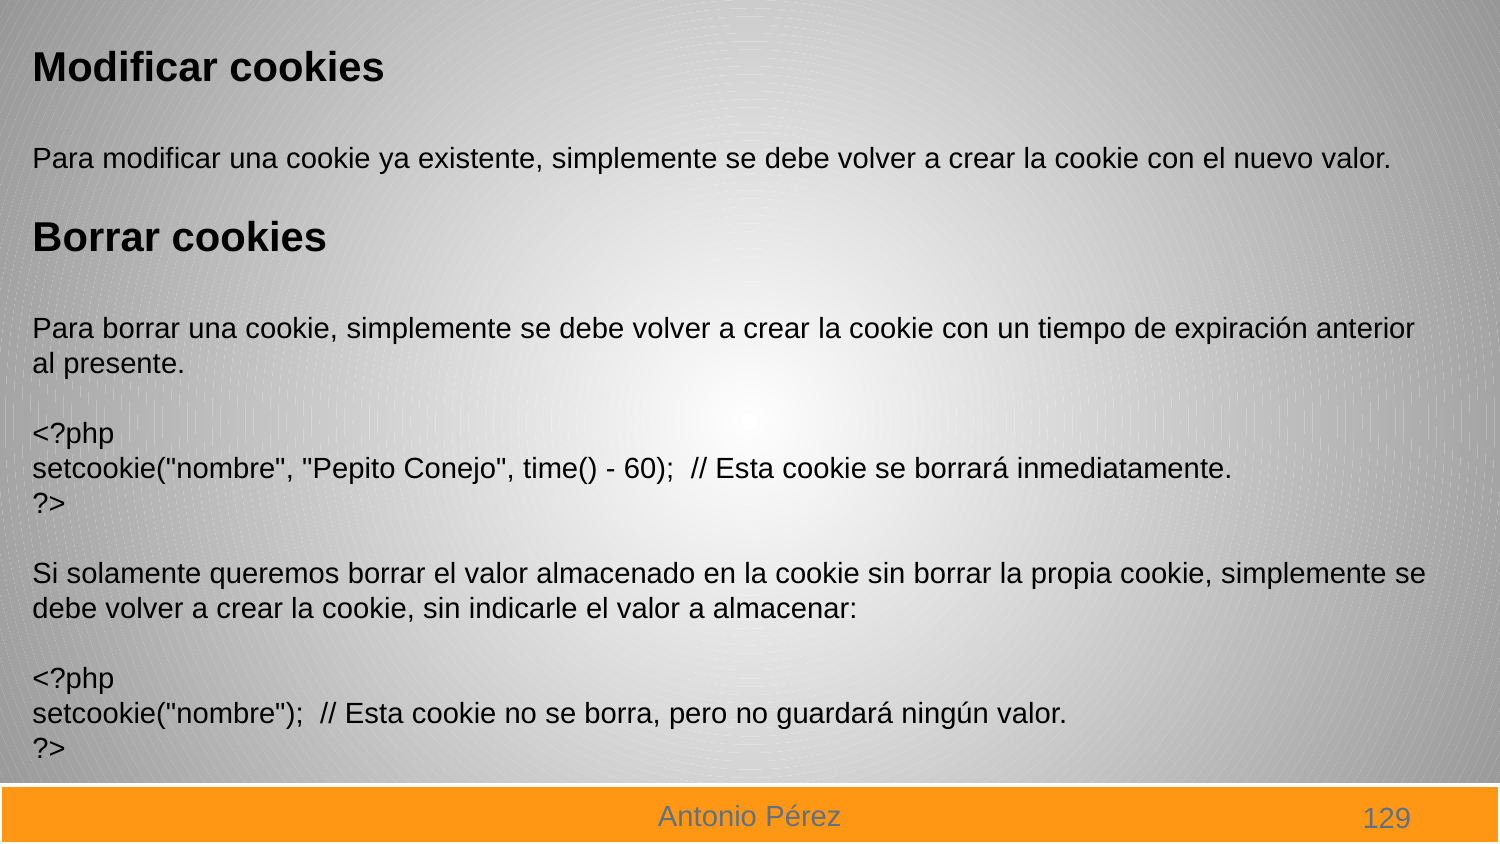

Modificar cookies

Para modificar una cookie ya existente, simplemente se debe volver a crear la cookie con el nuevo valor.

Borrar cookies

Para borrar una cookie, simplemente se debe volver a crear la cookie con un tiempo de expiración anterior al presente.

<?php
setcookie("nombre", "Pepito Conejo", time() - 60);  // Esta cookie se borrará inmediatamente.
?>

Si solamente queremos borrar el valor almacenado en la cookie sin borrar la propia cookie, simplemente se debe volver a crear la cookie, sin indicarle el valor a almacenar:

<?php
setcookie("nombre");  // Esta cookie no se borra, pero no guardará ningún valor.
?>
129